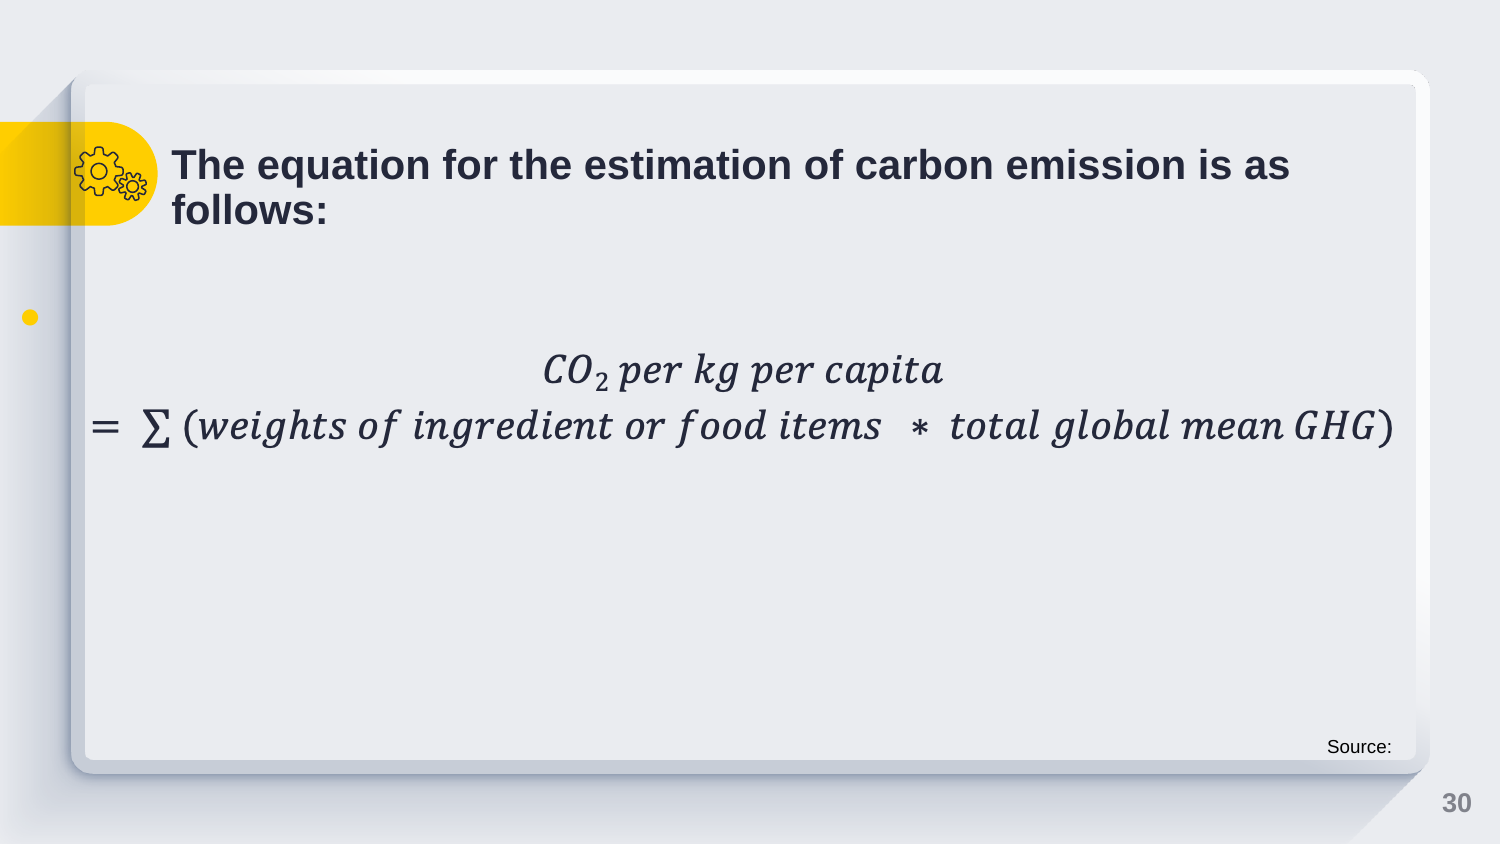

# The equation for the estimation of carbon emission is as follows:

Source:
30